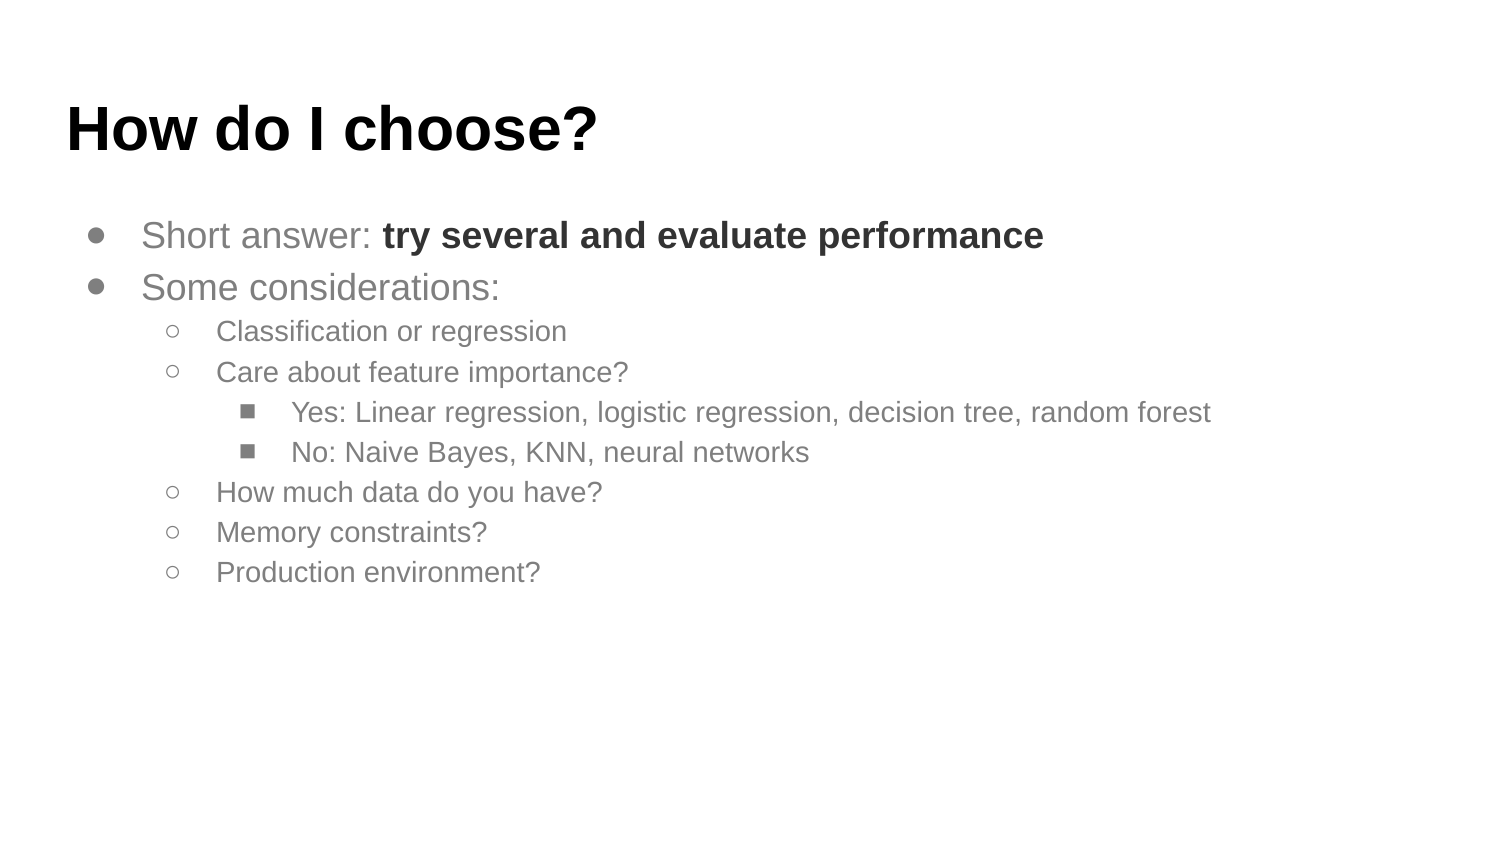

# How do I choose?
Short answer: try several and evaluate performance
Some considerations:
Classification or regression
Care about feature importance?
Yes: Linear regression, logistic regression, decision tree, random forest
No: Naive Bayes, KNN, neural networks
How much data do you have?
Memory constraints?
Production environment?